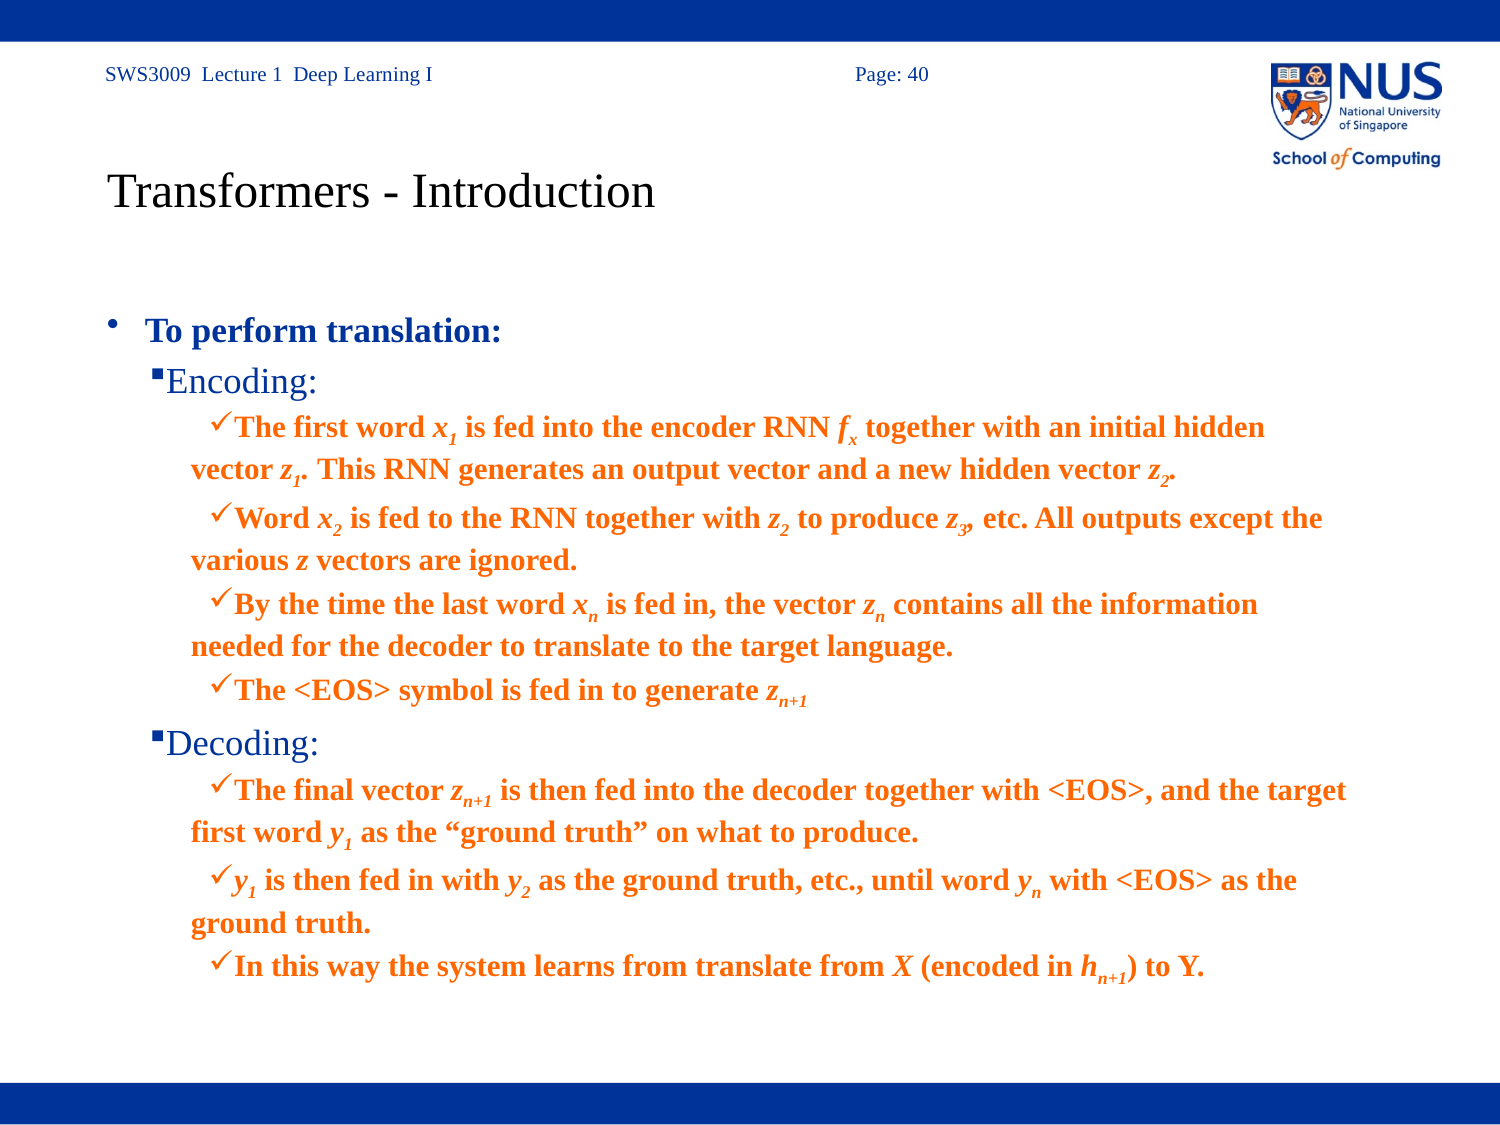

# Transformers - Introduction
To perform translation:
Encoding:
The first word x1 is fed into the encoder RNN fx together with an initial hidden vector z1. This RNN generates an output vector and a new hidden vector z2.
Word x2 is fed to the RNN together with z2 to produce z3, etc. All outputs except the various z vectors are ignored.
By the time the last word xn is fed in, the vector zn contains all the information needed for the decoder to translate to the target language.
The <EOS> symbol is fed in to generate zn+1
Decoding:
The final vector zn+1 is then fed into the decoder together with <EOS>, and the target first word y1 as the “ground truth” on what to produce.
y1 is then fed in with y2 as the ground truth, etc., until word yn with <EOS> as the ground truth.
In this way the system learns from translate from X (encoded in hn+1) to Y.